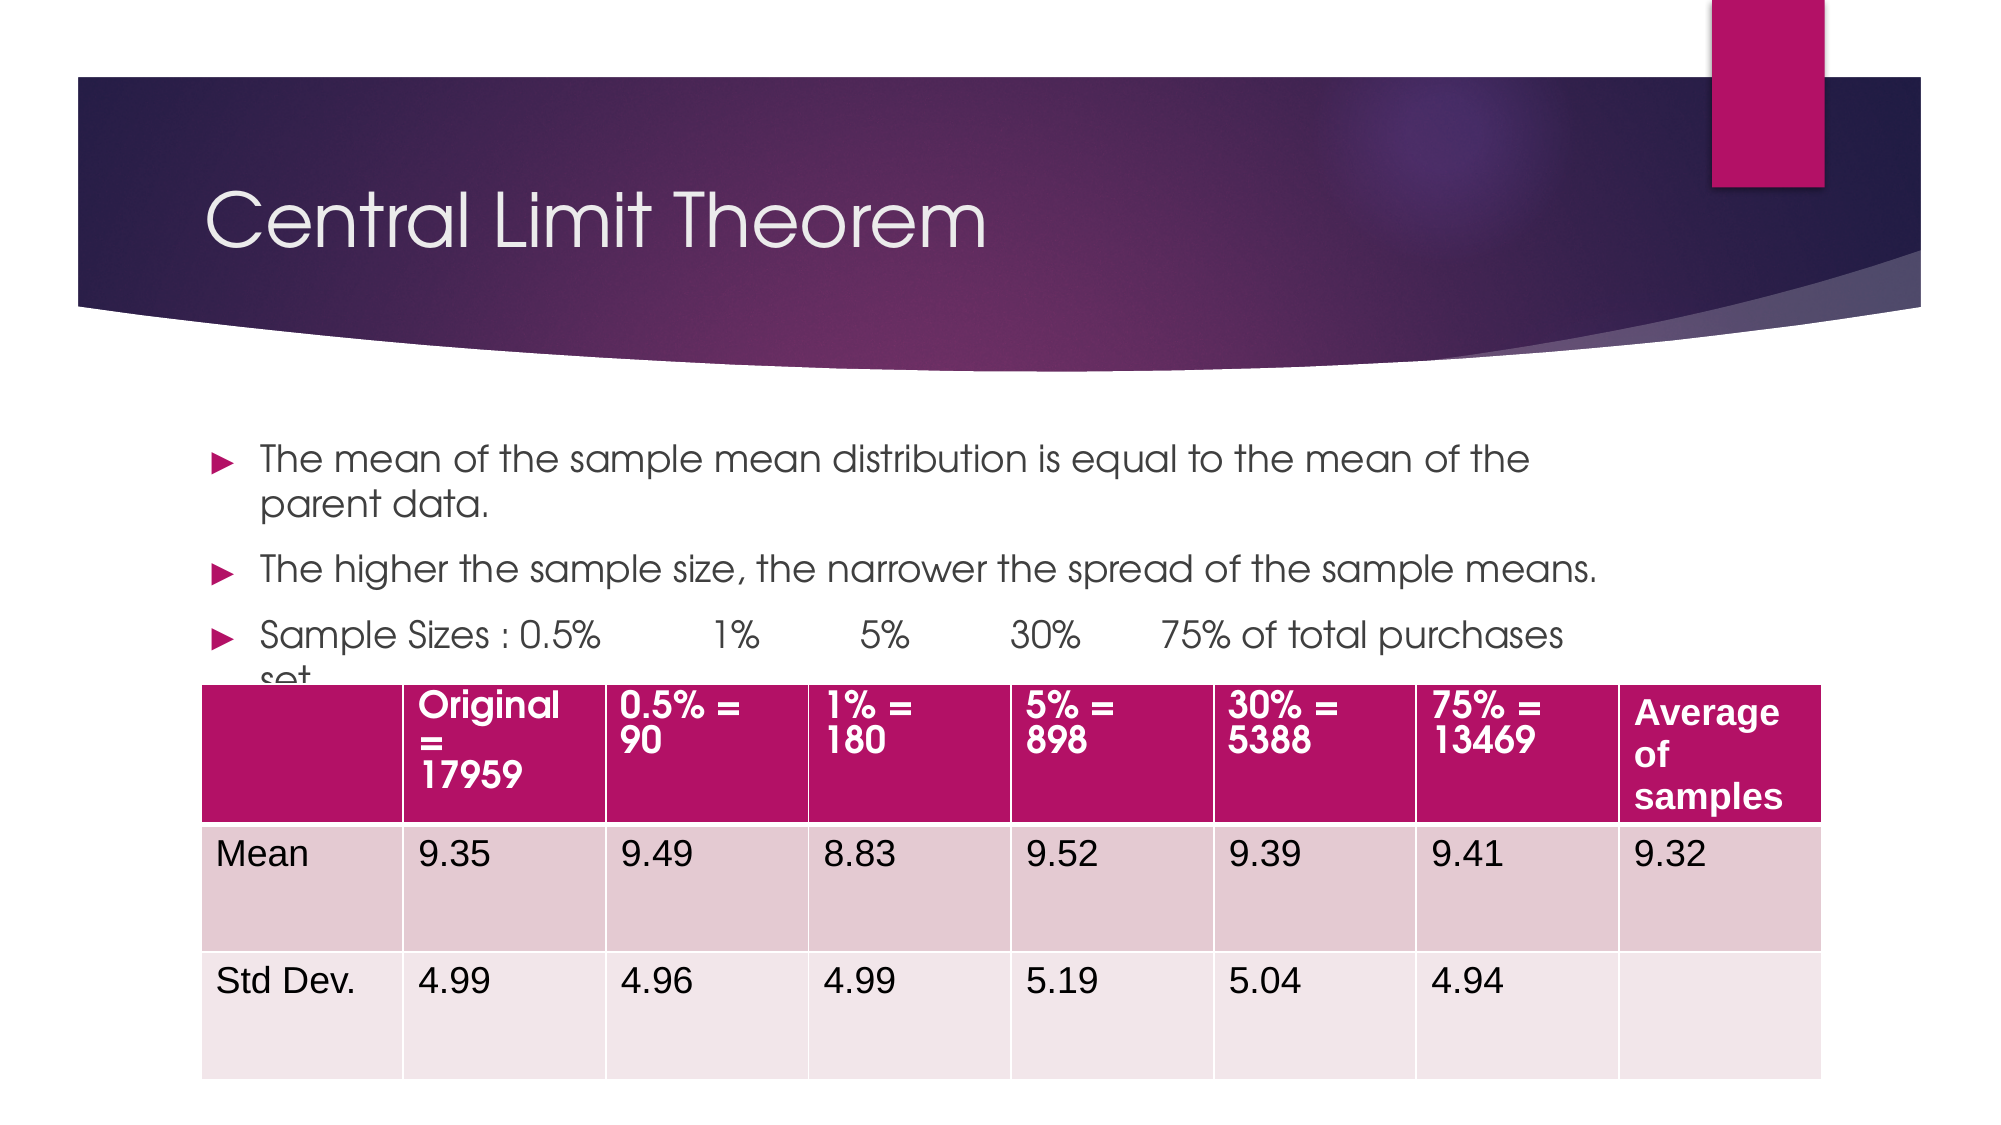

# Central Limit Theorem
The mean of the sample mean distribution is equal to the mean of the parent data.
The higher the sample size, the narrower the spread of the sample means.
Sample Sizes : 0.5%	1%	5%	30%	75% of total purchases set

|  | Original = 17959 | 0.5% = 90 | 1% = 180 | 5% = 898 | 30% = 5388 | 75% = 13469 | Average of samples |
| --- | --- | --- | --- | --- | --- | --- | --- |
| Mean | 9.35 | 9.49 | 8.83 | 9.52 | 9.39 | 9.41 | 9.32 |
| Std Dev. | 4.99 | 4.96 | 4.99 | 5.19 | 5.04 | 4.94 |  |